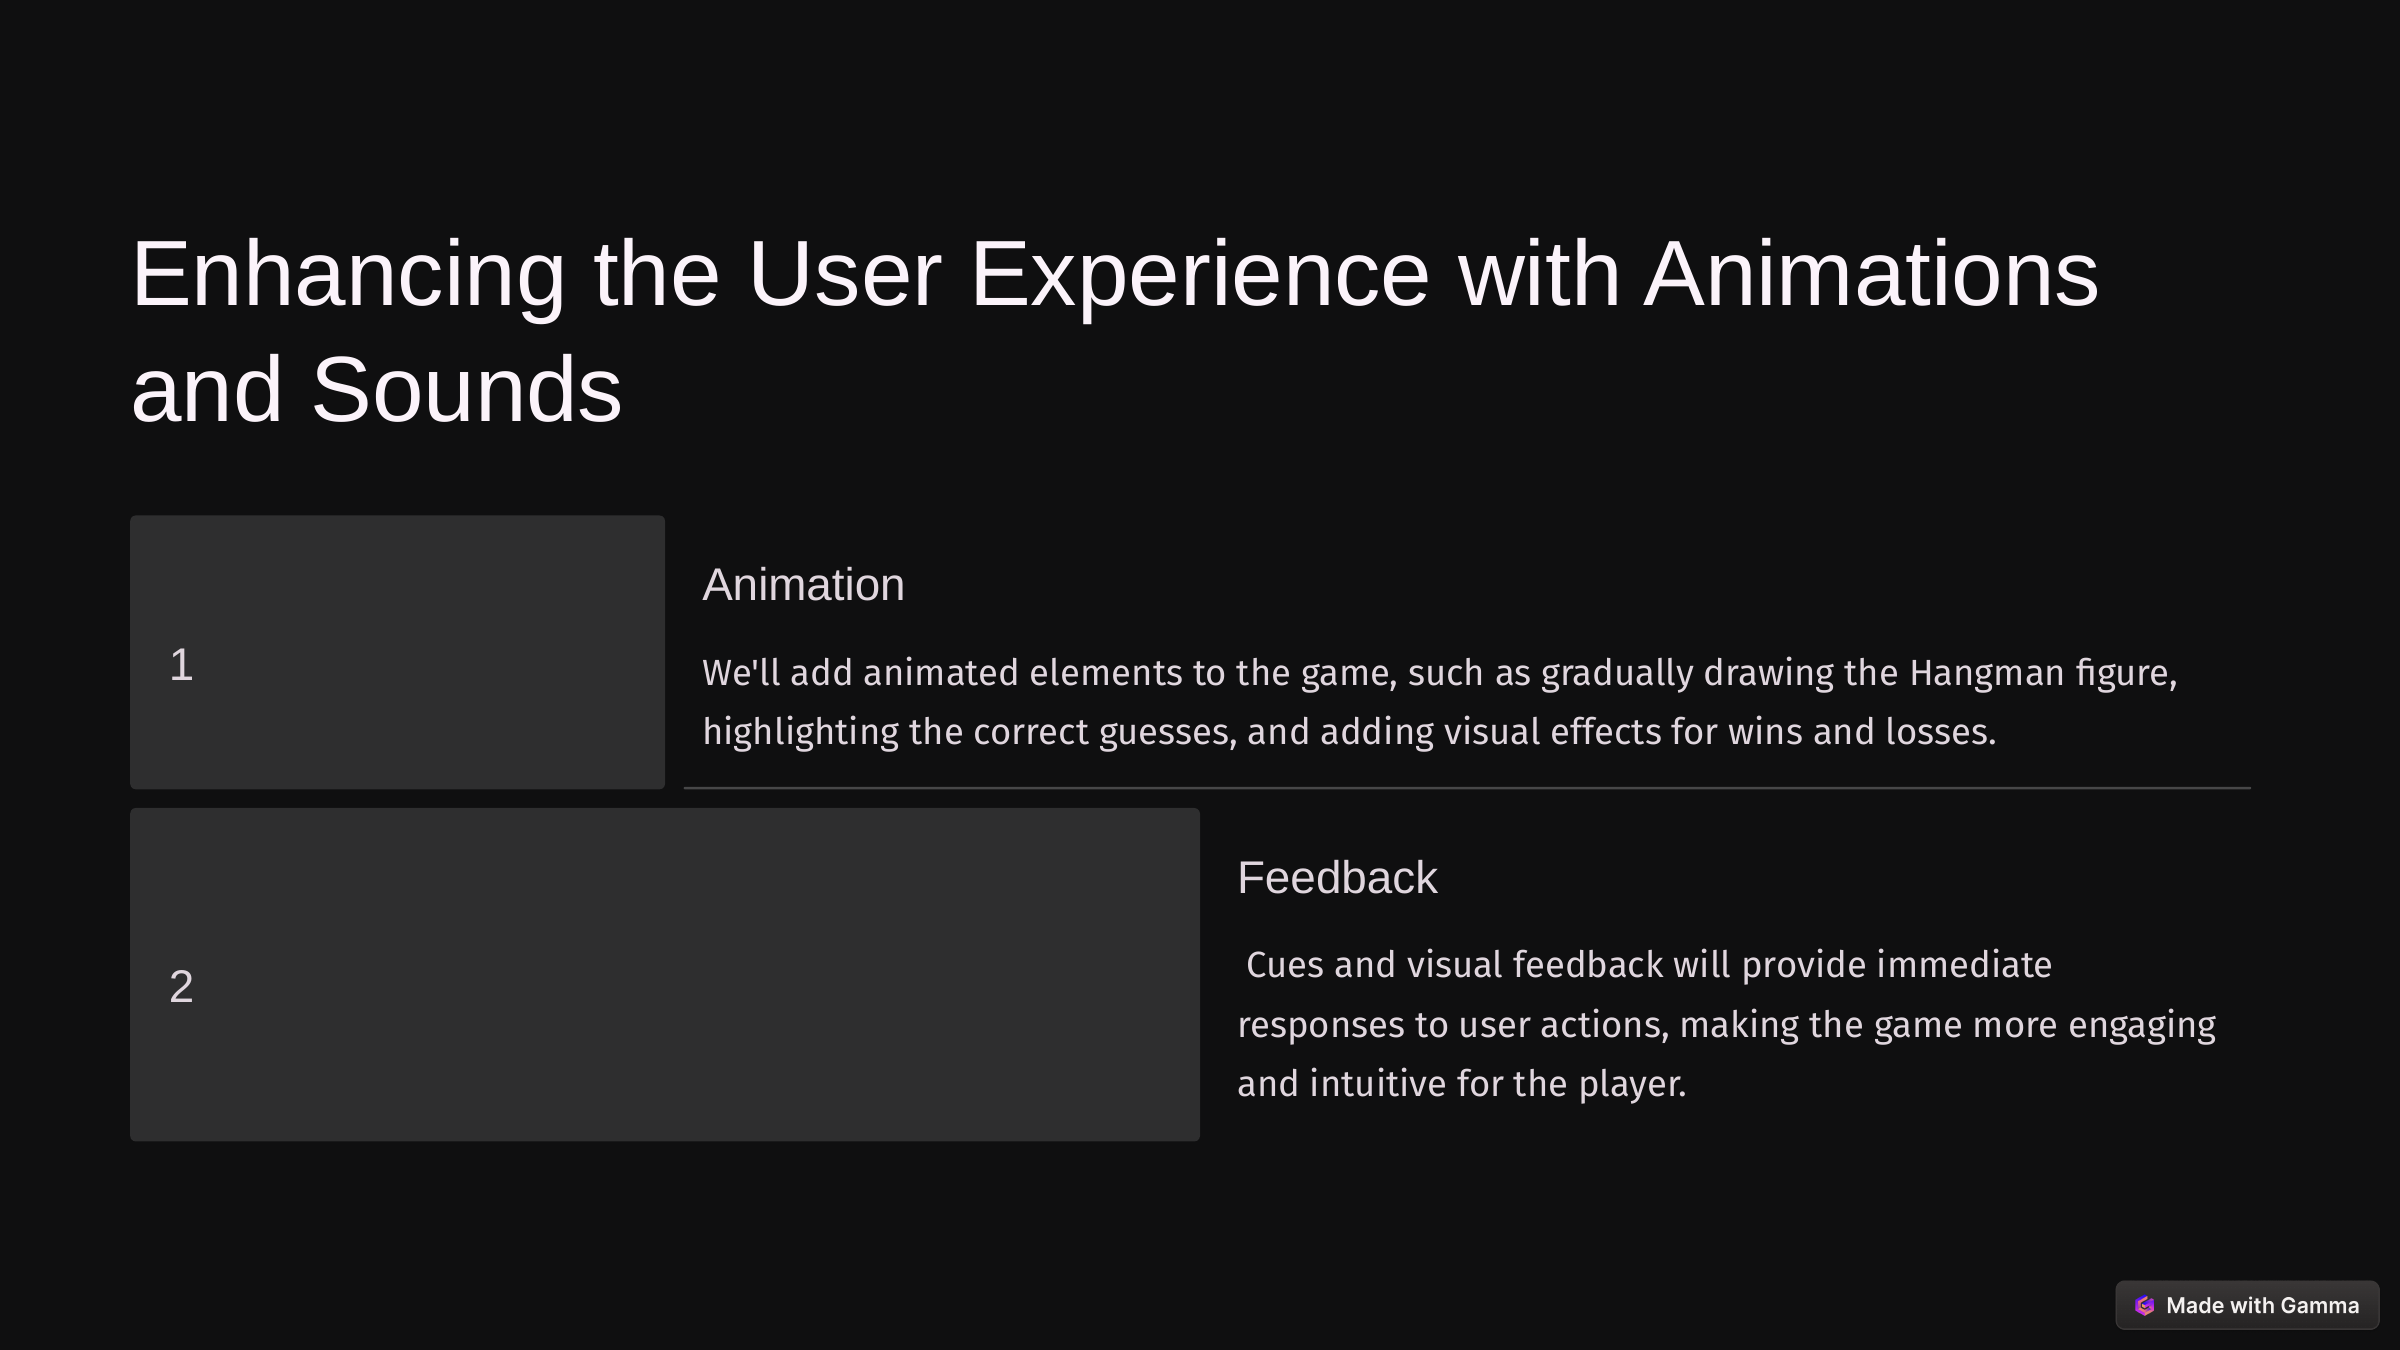

Enhancing the User Experience with Animations and Sounds

Animation
1
We'll add animated elements to the game, such as gradually drawing the Hangman figure, highlighting the correct guesses, and adding visual effects for wins and losses.

Feedback
 Cues and visual feedback will provide immediate responses to user actions, making the game more engaging and intuitive for the player.
2